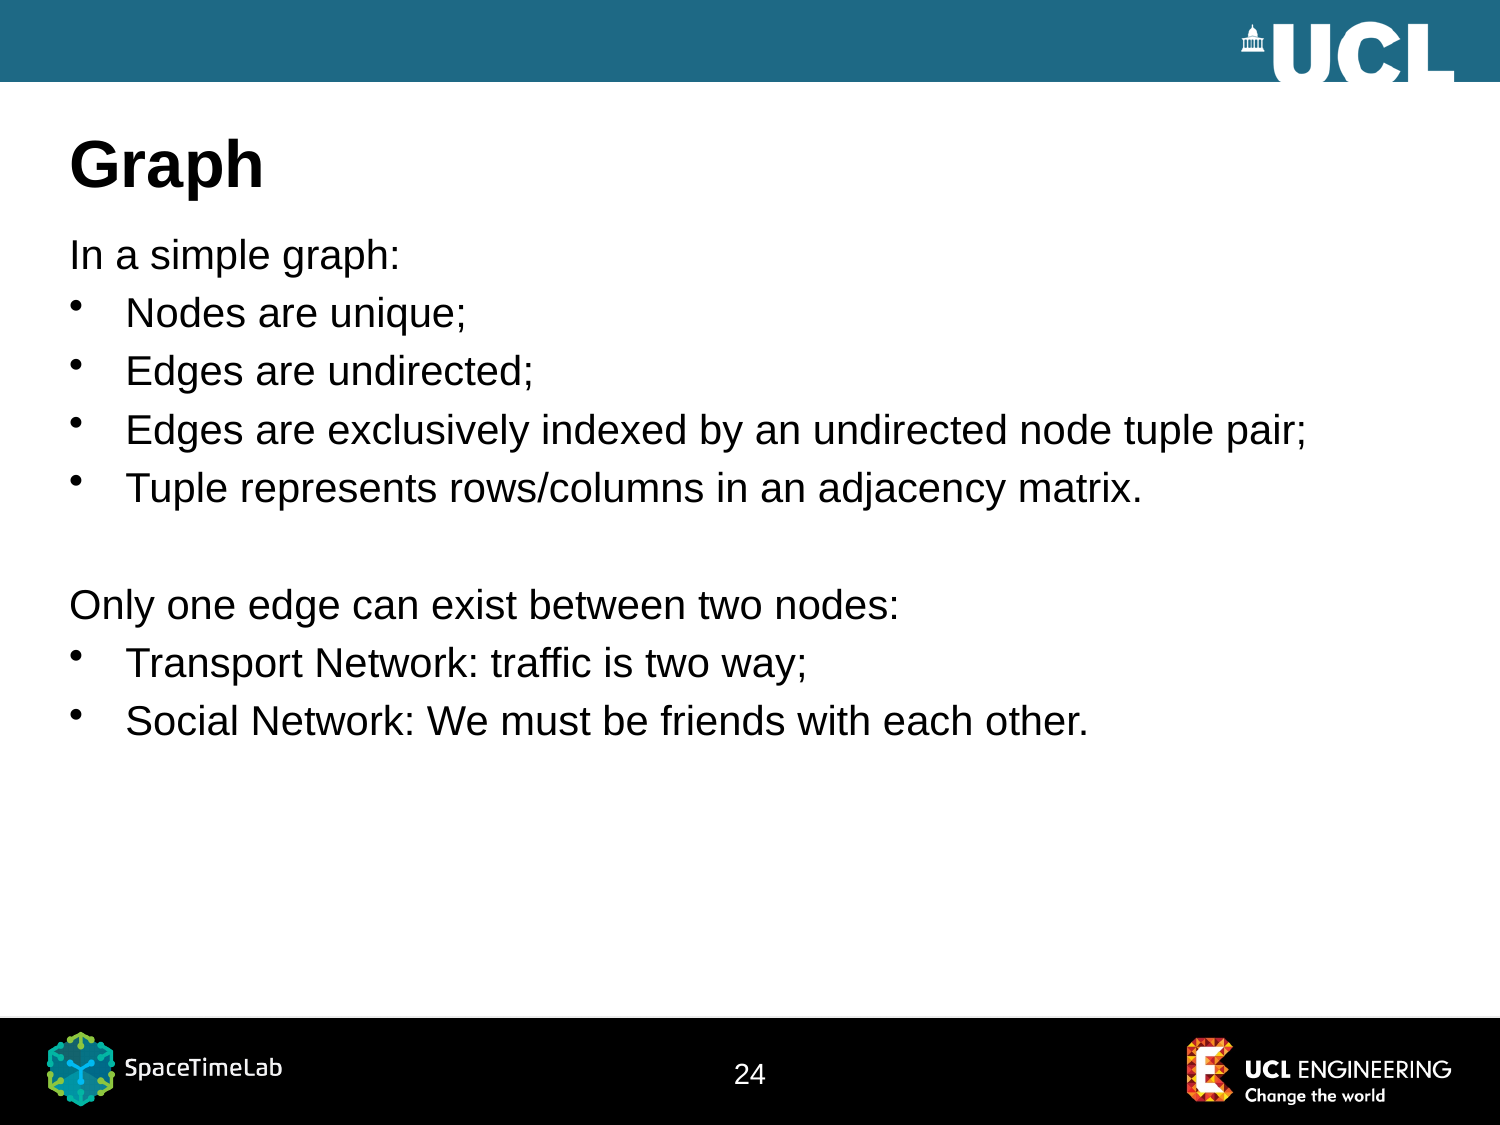

# Graph
In a simple graph:
Nodes are unique;
Edges are undirected;
Edges are exclusively indexed by an undirected node tuple pair;
Tuple represents rows/columns in an adjacency matrix.

Only one edge can exist between two nodes:
Transport Network: traffic is two way;
Social Network: We must be friends with each other.
25